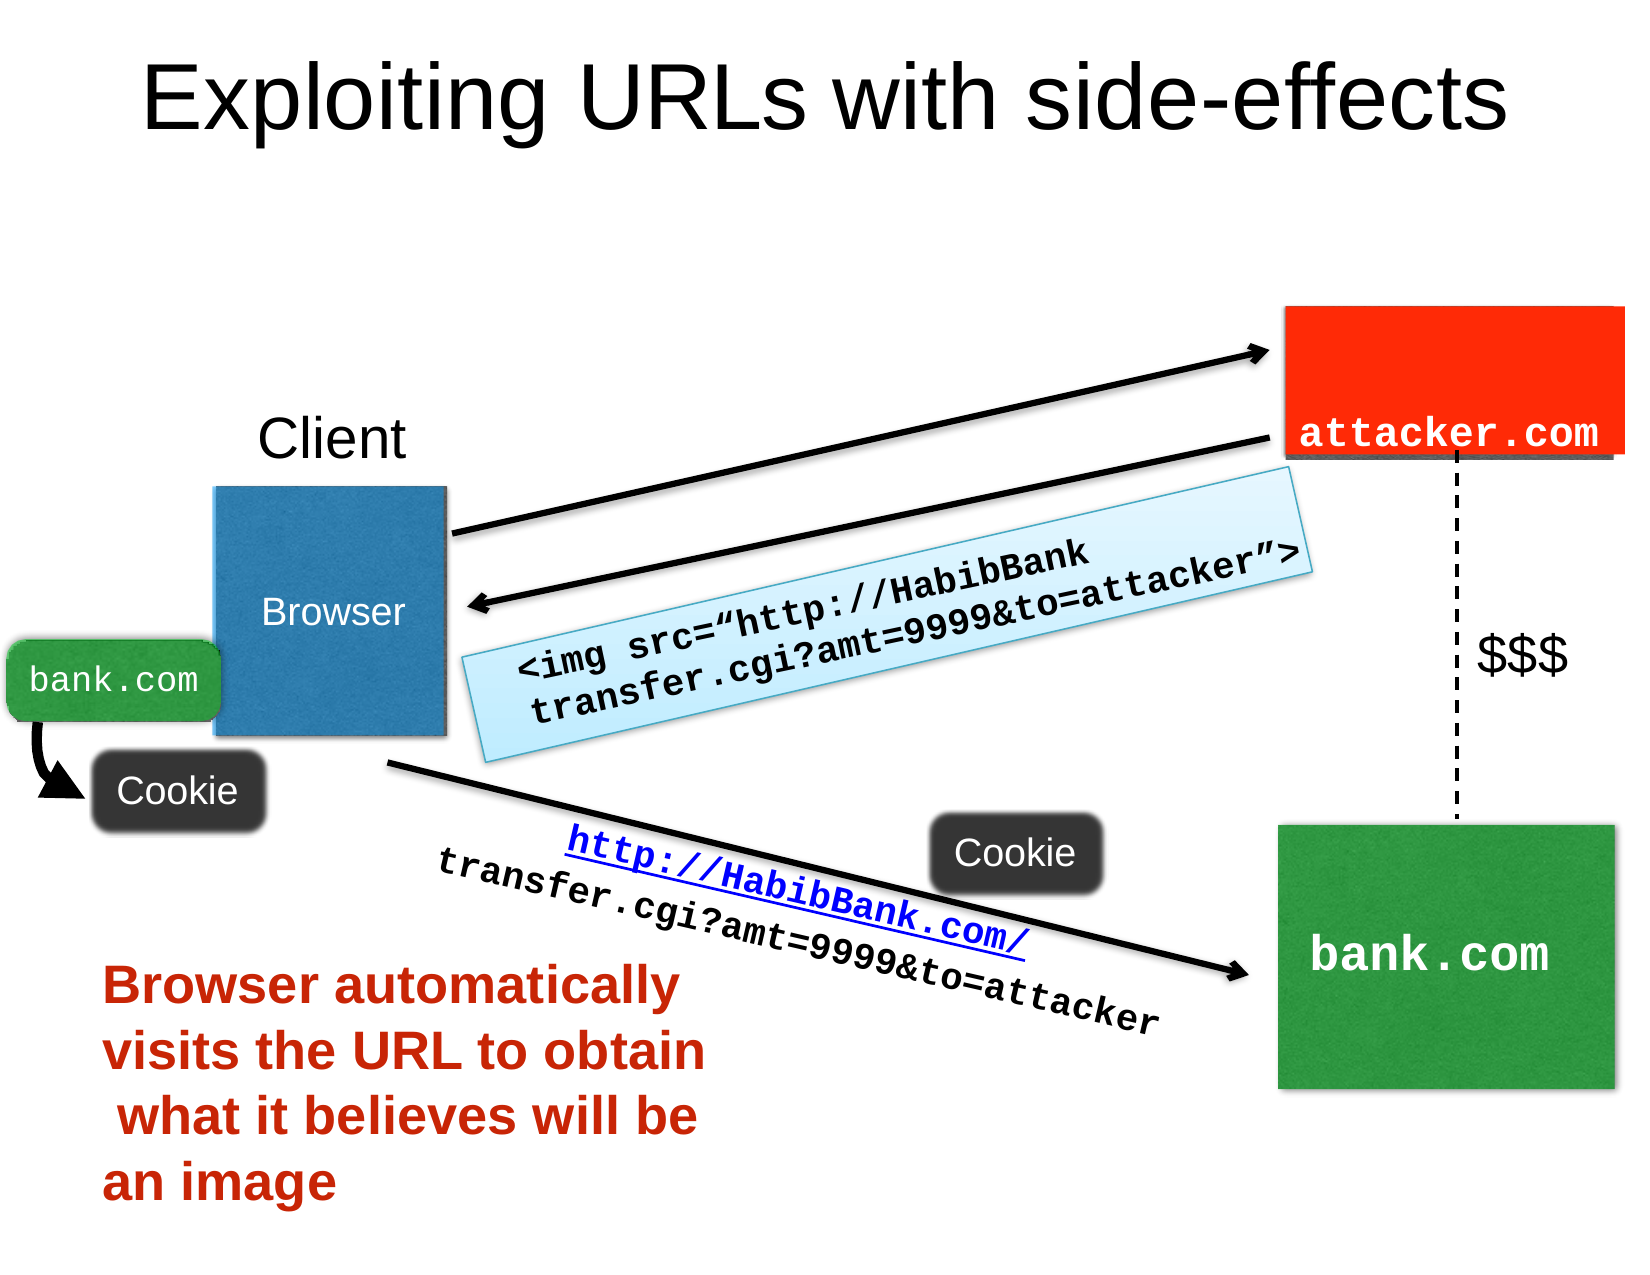

# Exploiting URLs with side-effects

attacker.com
Client

Browser
<img src=“http://HabibBank
transfer.cgi?amt=9999&to=attacker”>
$$$

bank.com

Cookie

Cookie

http://HabibBank.com/
bank.com
transfer.cgi?amt=9999&to=attacker
Browser automatically  visits the URL to obtain  what it believes will be  an image